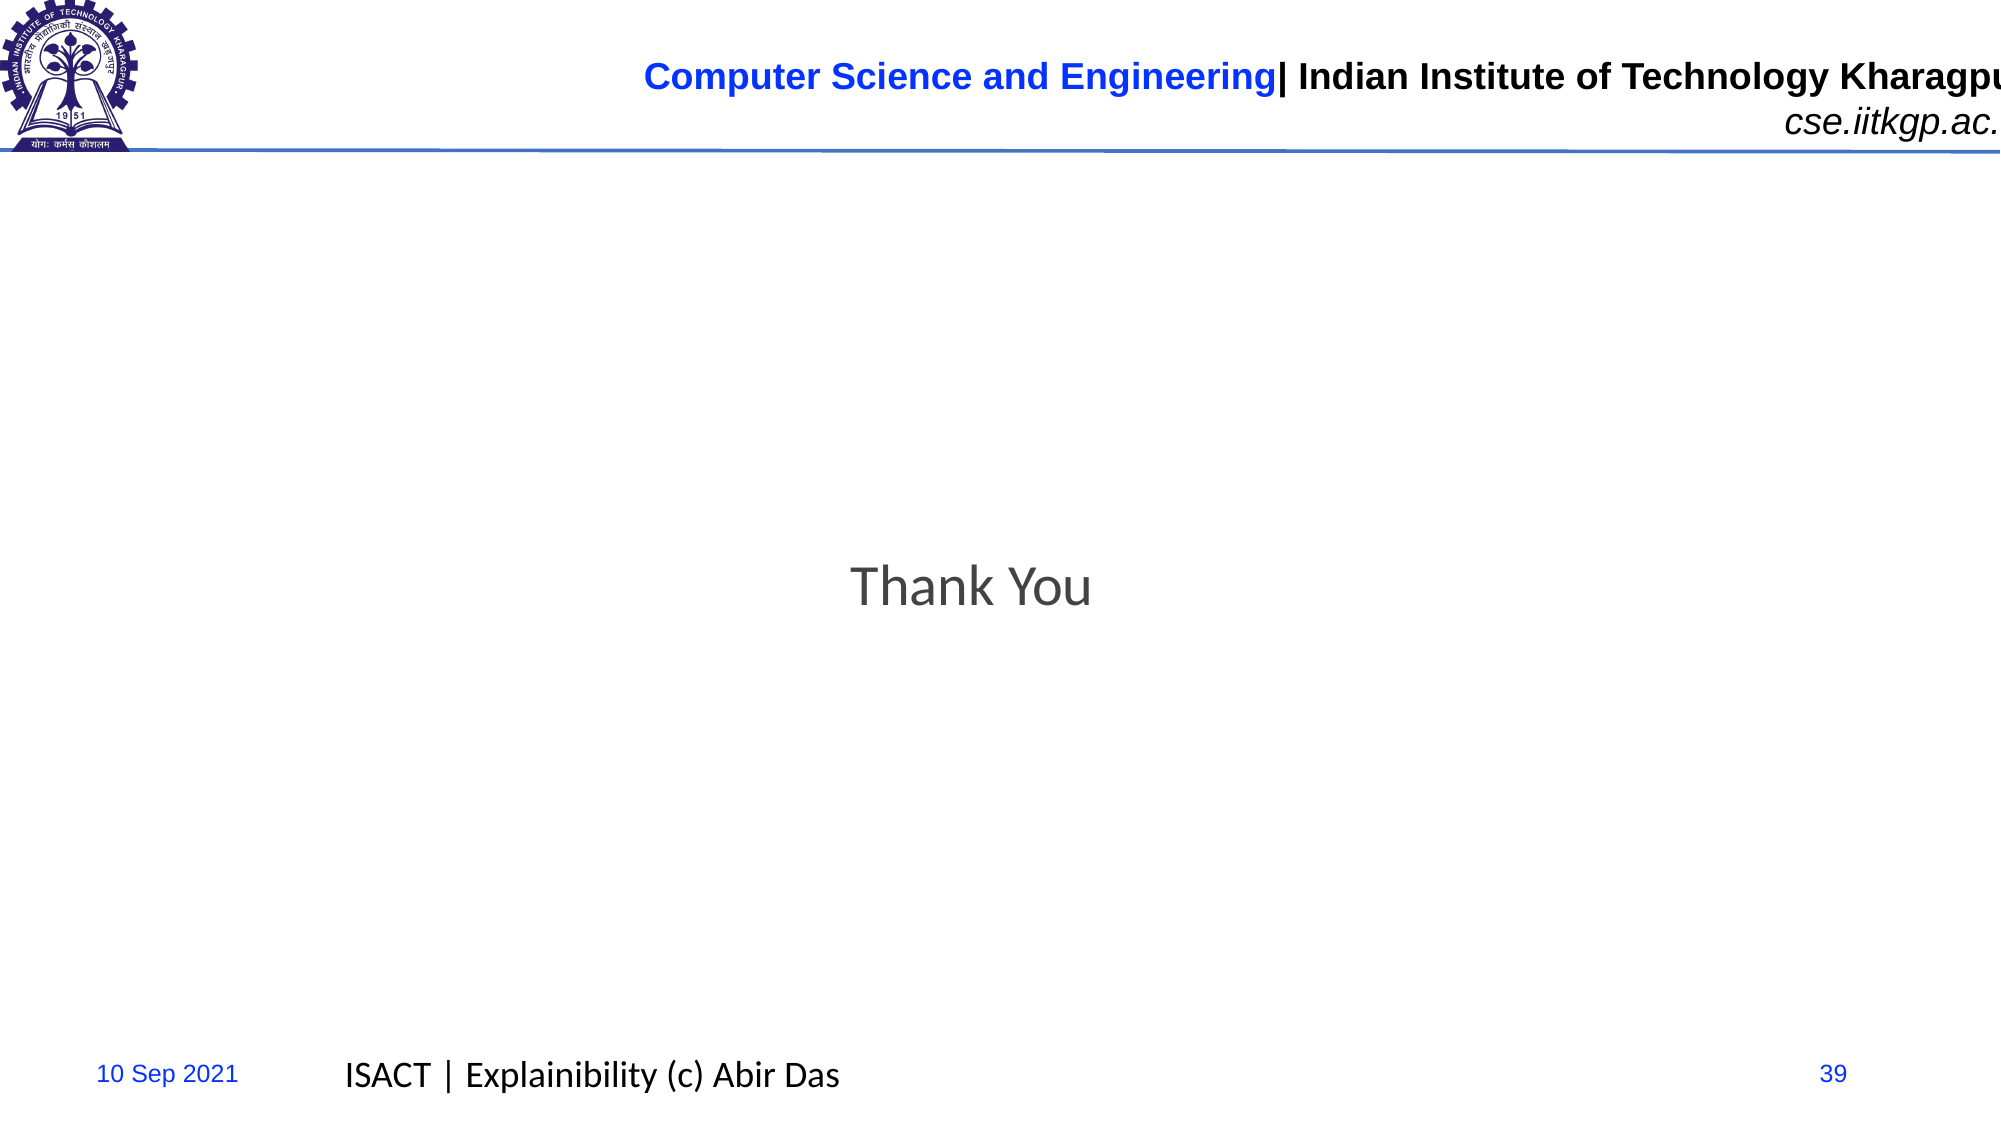

Thank You
10 Sep 2021
ISACT | Explainibility (c) Abir Das
39